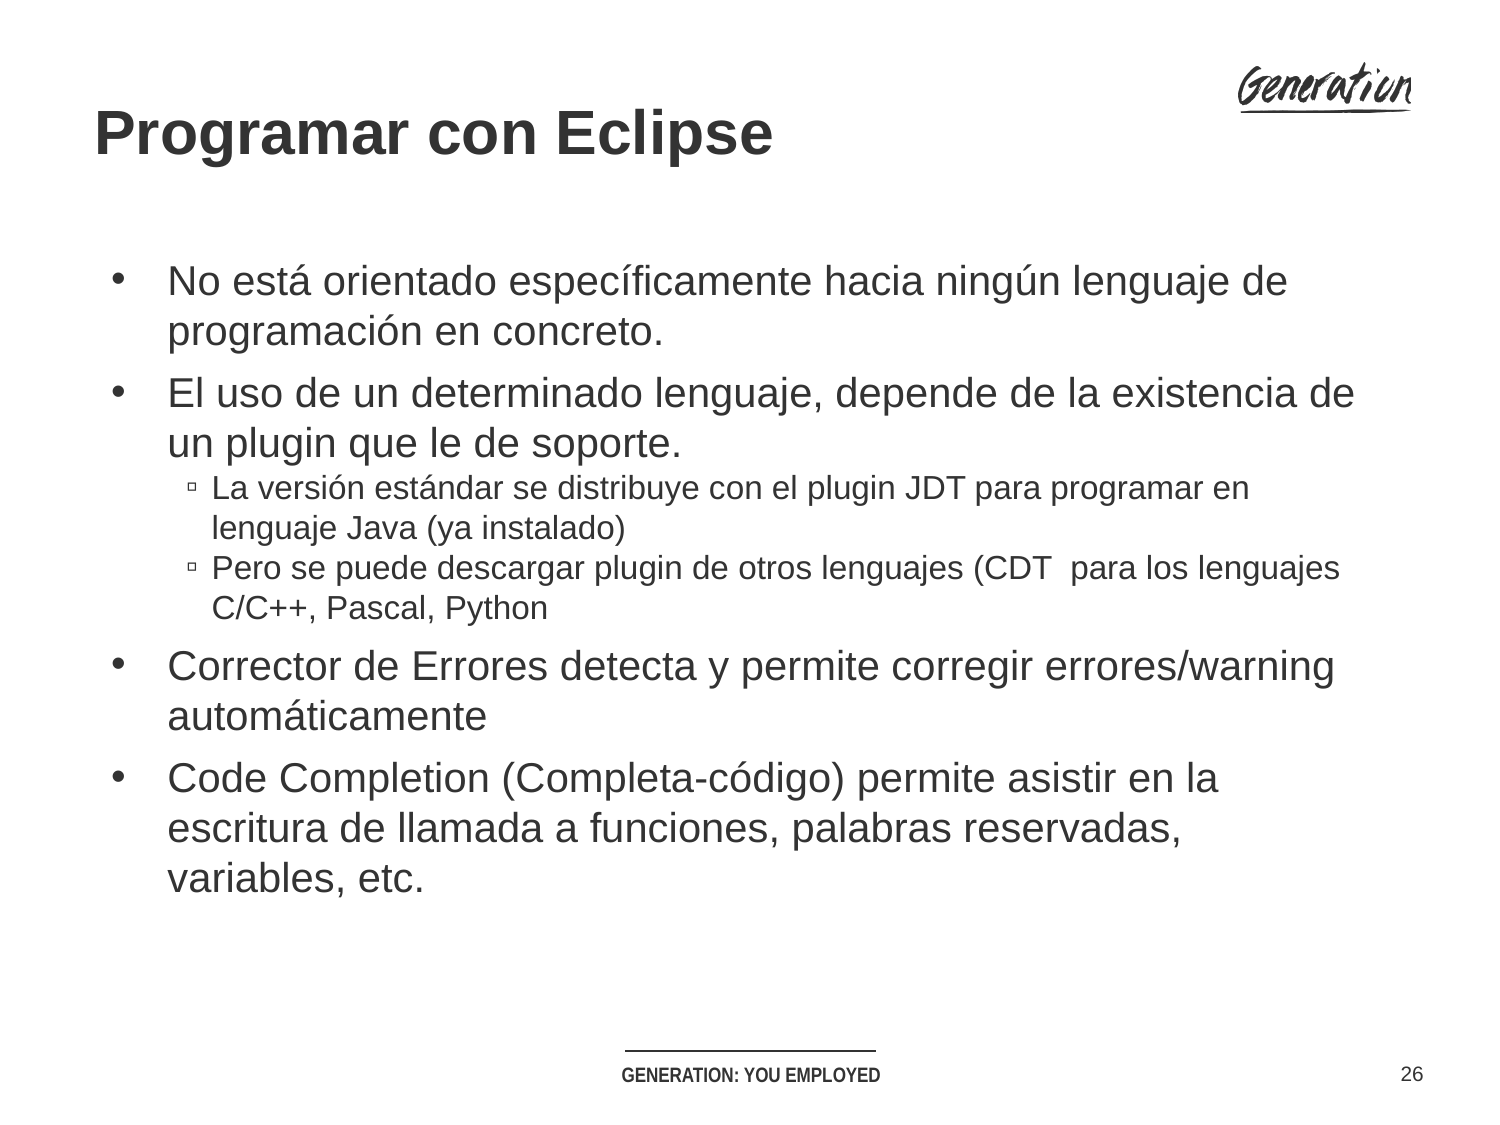

Programar con Eclipse
No está orientado específicamente hacia ningún lenguaje de programación en concreto.
El uso de un determinado lenguaje, depende de la existencia de un plugin que le de soporte.
La versión estándar se distribuye con el plugin JDT para programar en lenguaje Java (ya instalado)
Pero se puede descargar plugin de otros lenguajes (CDT  para los lenguajes C/C++, Pascal, Python
Corrector de Errores detecta y permite corregir errores/warning automáticamente
Code Completion (Completa-código) permite asistir en la escritura de llamada a funciones, palabras reservadas, variables, etc.